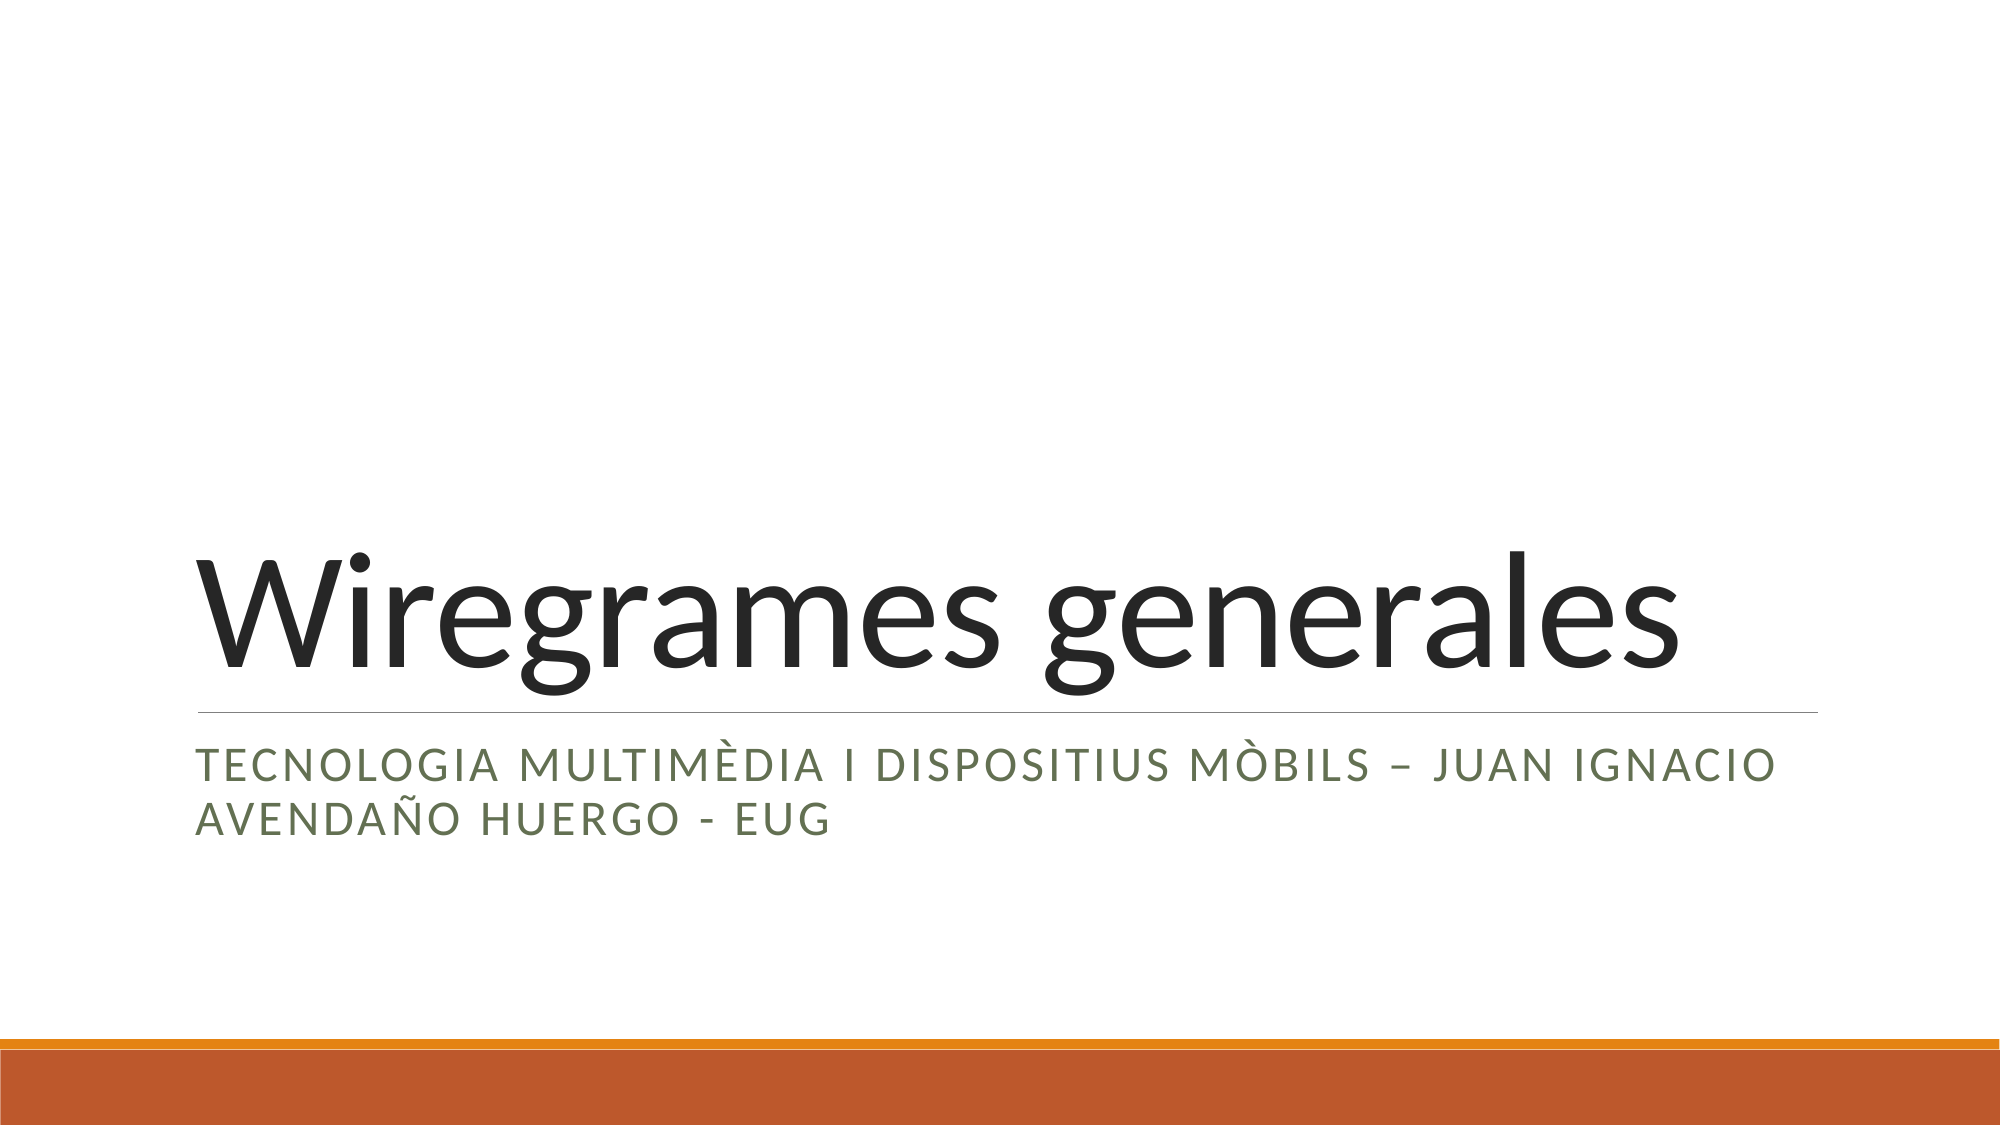

# Wiregrames generales
Tecnologia Multimèdia i Dispositius Mòbils – Juan Ignacio Avendaño Huergo - EUG